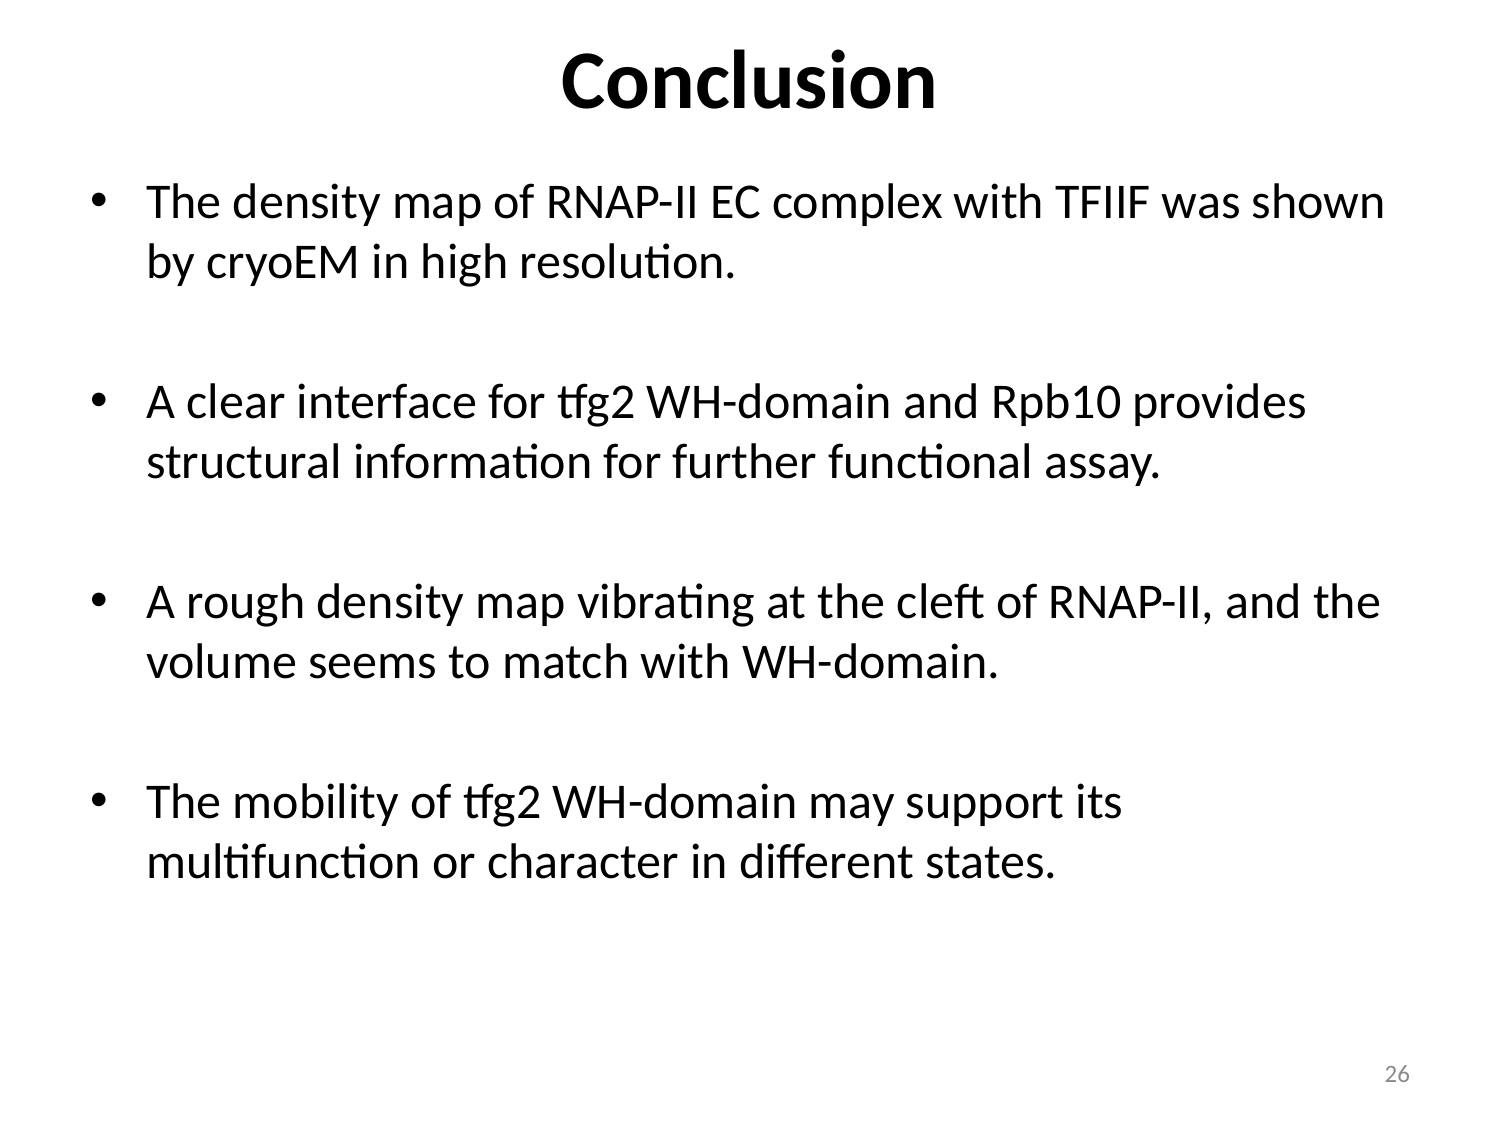

Conclusion
The density map of RNAP-II EC complex with TFIIF was shown by cryoEM in high resolution.

A clear interface for tfg2 WH-domain and Rpb10 provides structural information for further functional assay.

A rough density map vibrating at the cleft of RNAP-II, and the volume seems to match with WH-domain.

The mobility of tfg2 WH-domain may support its multifunction or character in different states.

26